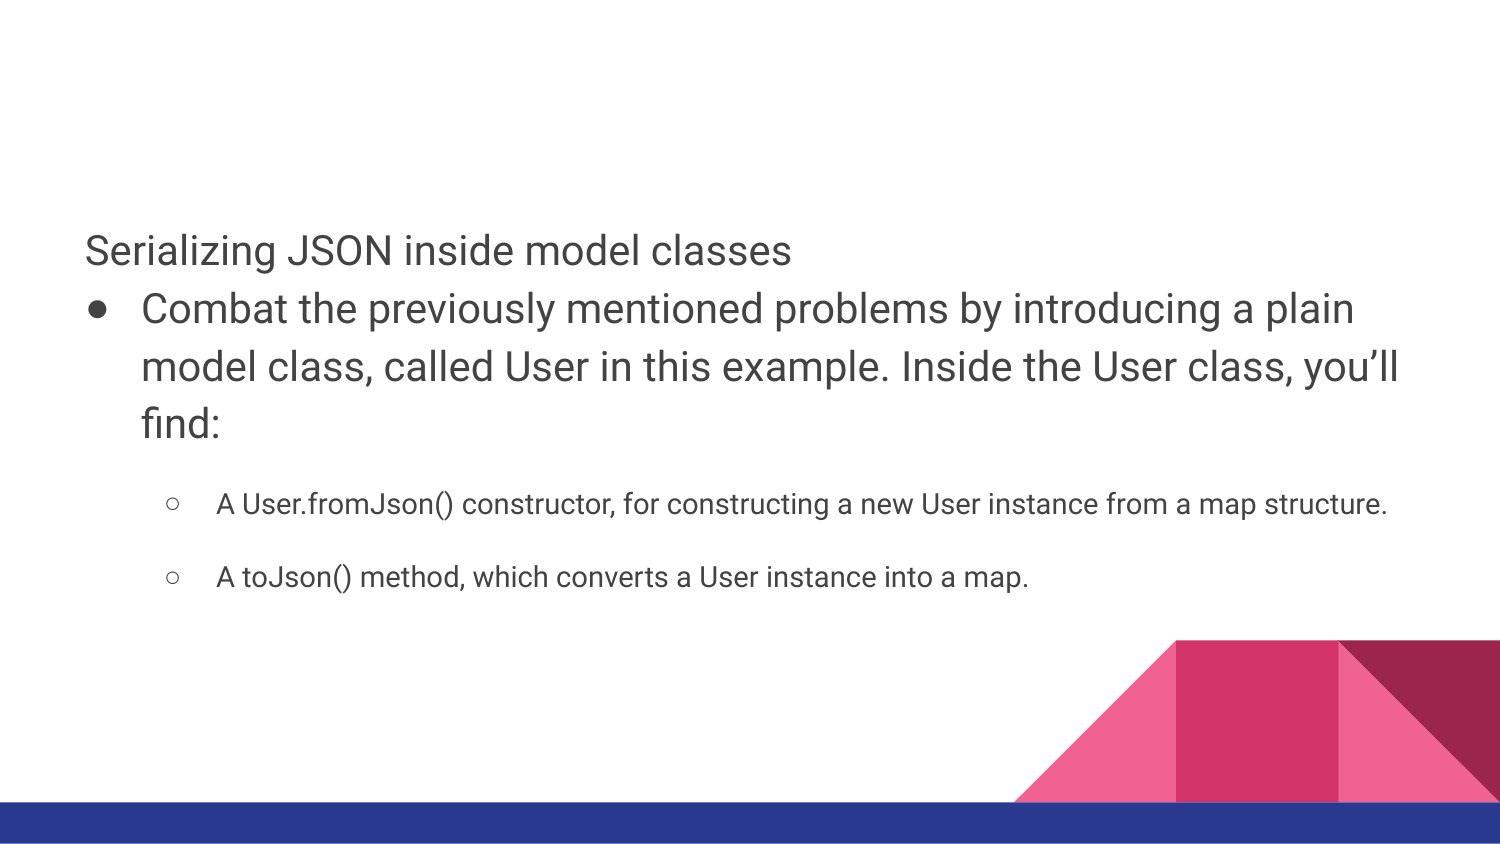

#
Serializing JSON inside model classes
Combat the previously mentioned problems by introducing a plain model class, called User in this example. Inside the User class, you’ll find:
A User.fromJson() constructor, for constructing a new User instance from a map structure.
A toJson() method, which converts a User instance into a map.